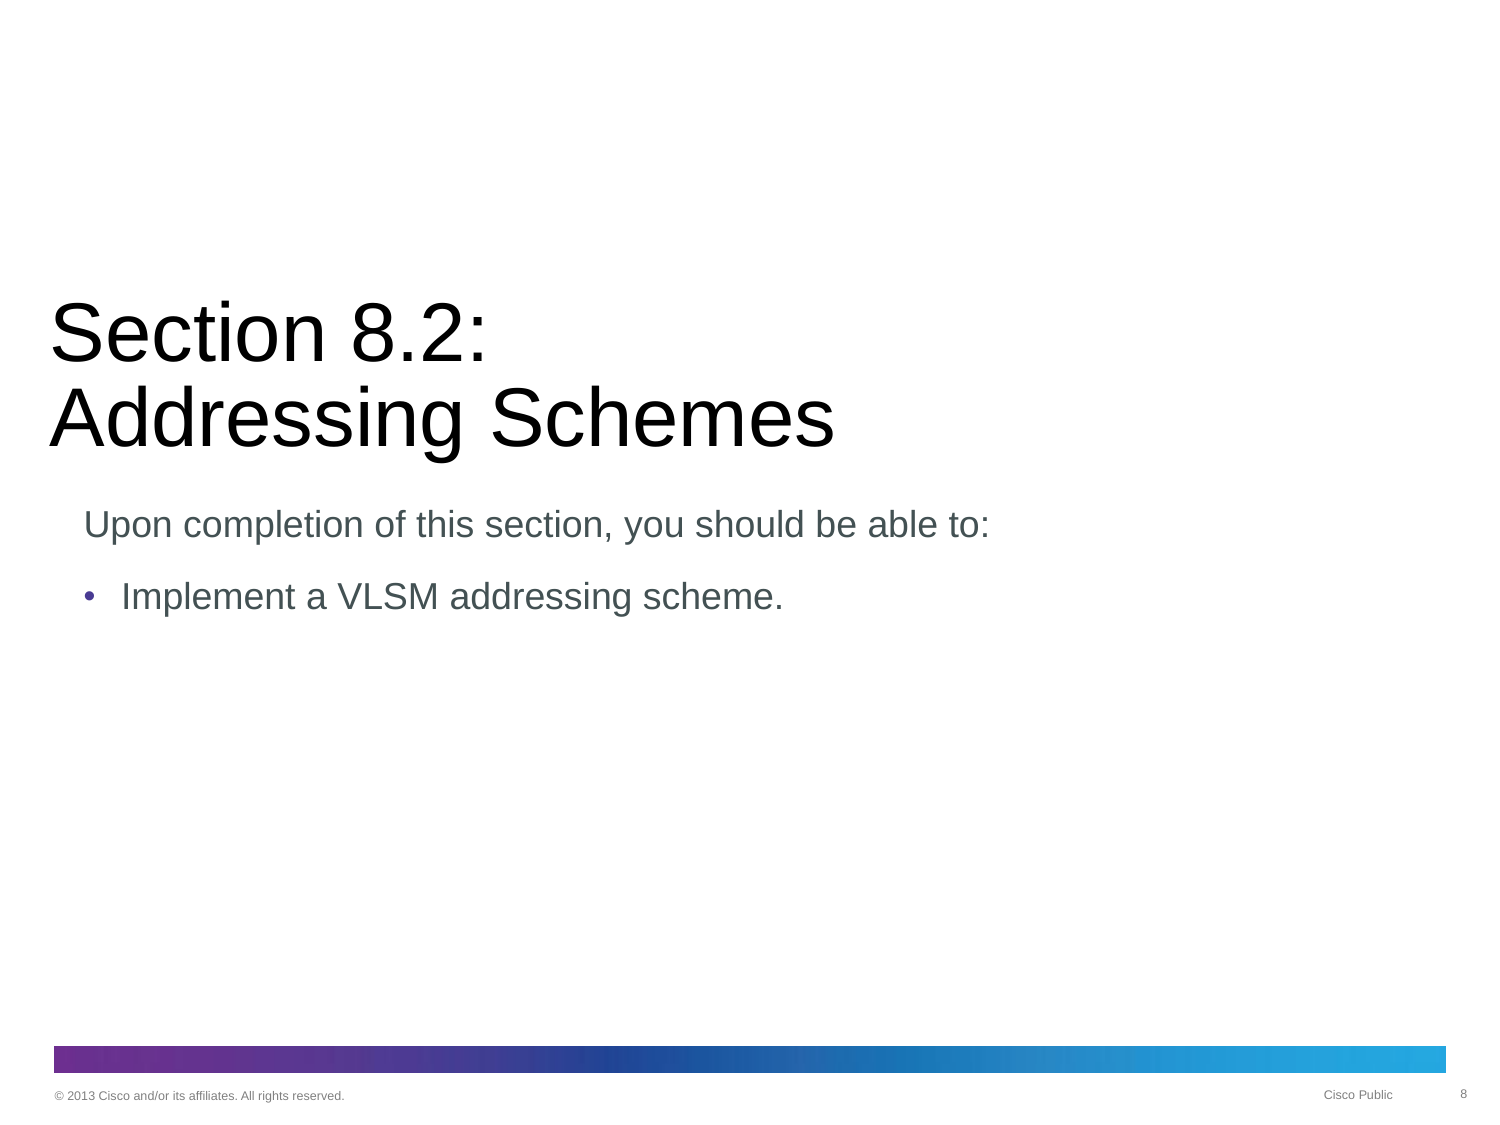

# Section 8.2: Addressing Schemes
Upon completion of this section, you should be able to:
Implement a VLSM addressing scheme.